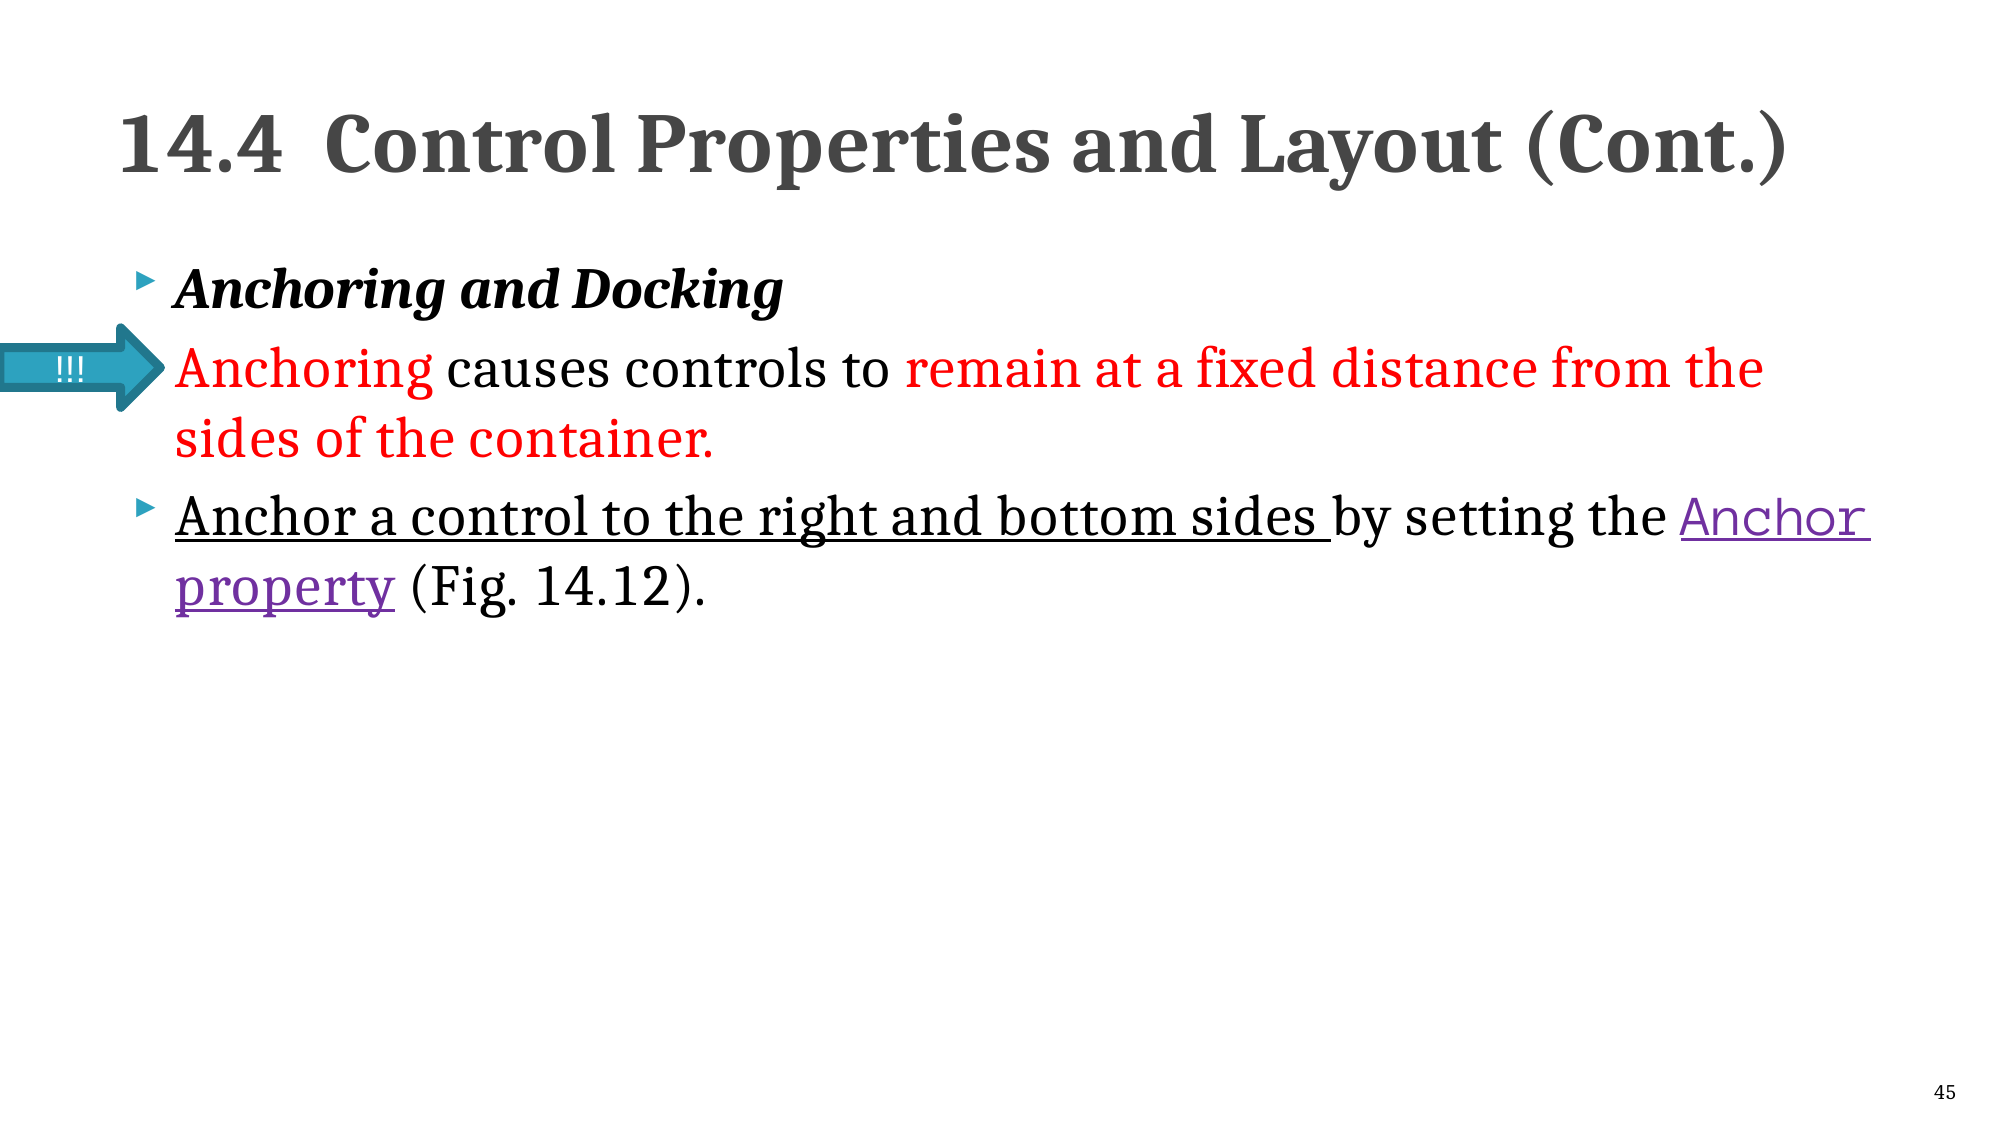

# 14.4  Control Properties and Layout (Cont.)
Anchoring and Docking
Anchoring causes controls to remain at a fixed distance from the sides of the container.
Anchor a control to the right and bottom sides by setting the Anchor property (Fig. 14.12).
!!!
45